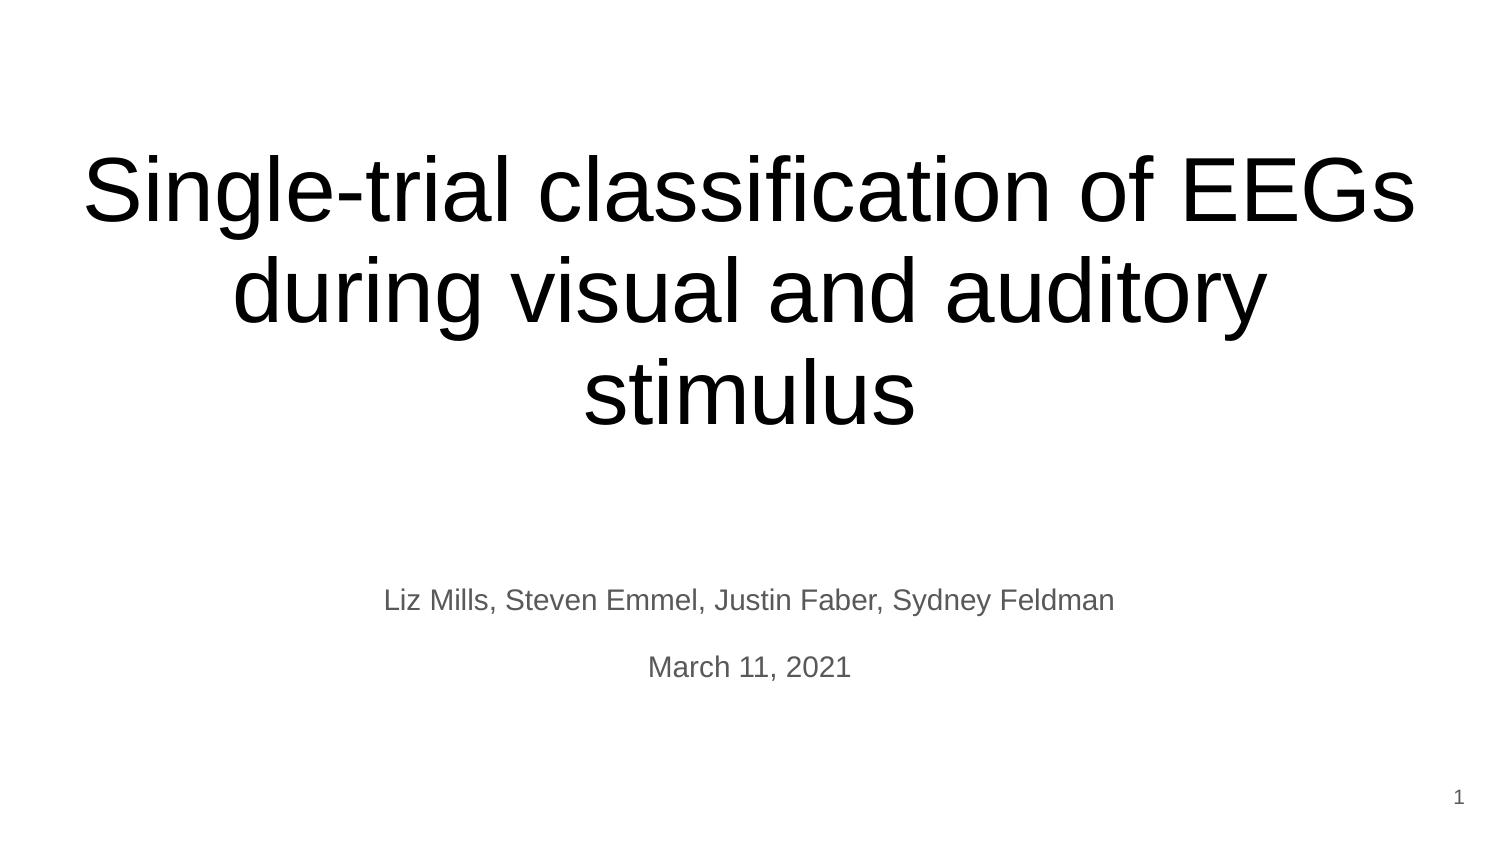

# Single-trial classification of EEGs during visual and auditory stimulus
Liz Mills, Steven Emmel, Justin Faber, Sydney Feldman

March 11, 2021
1